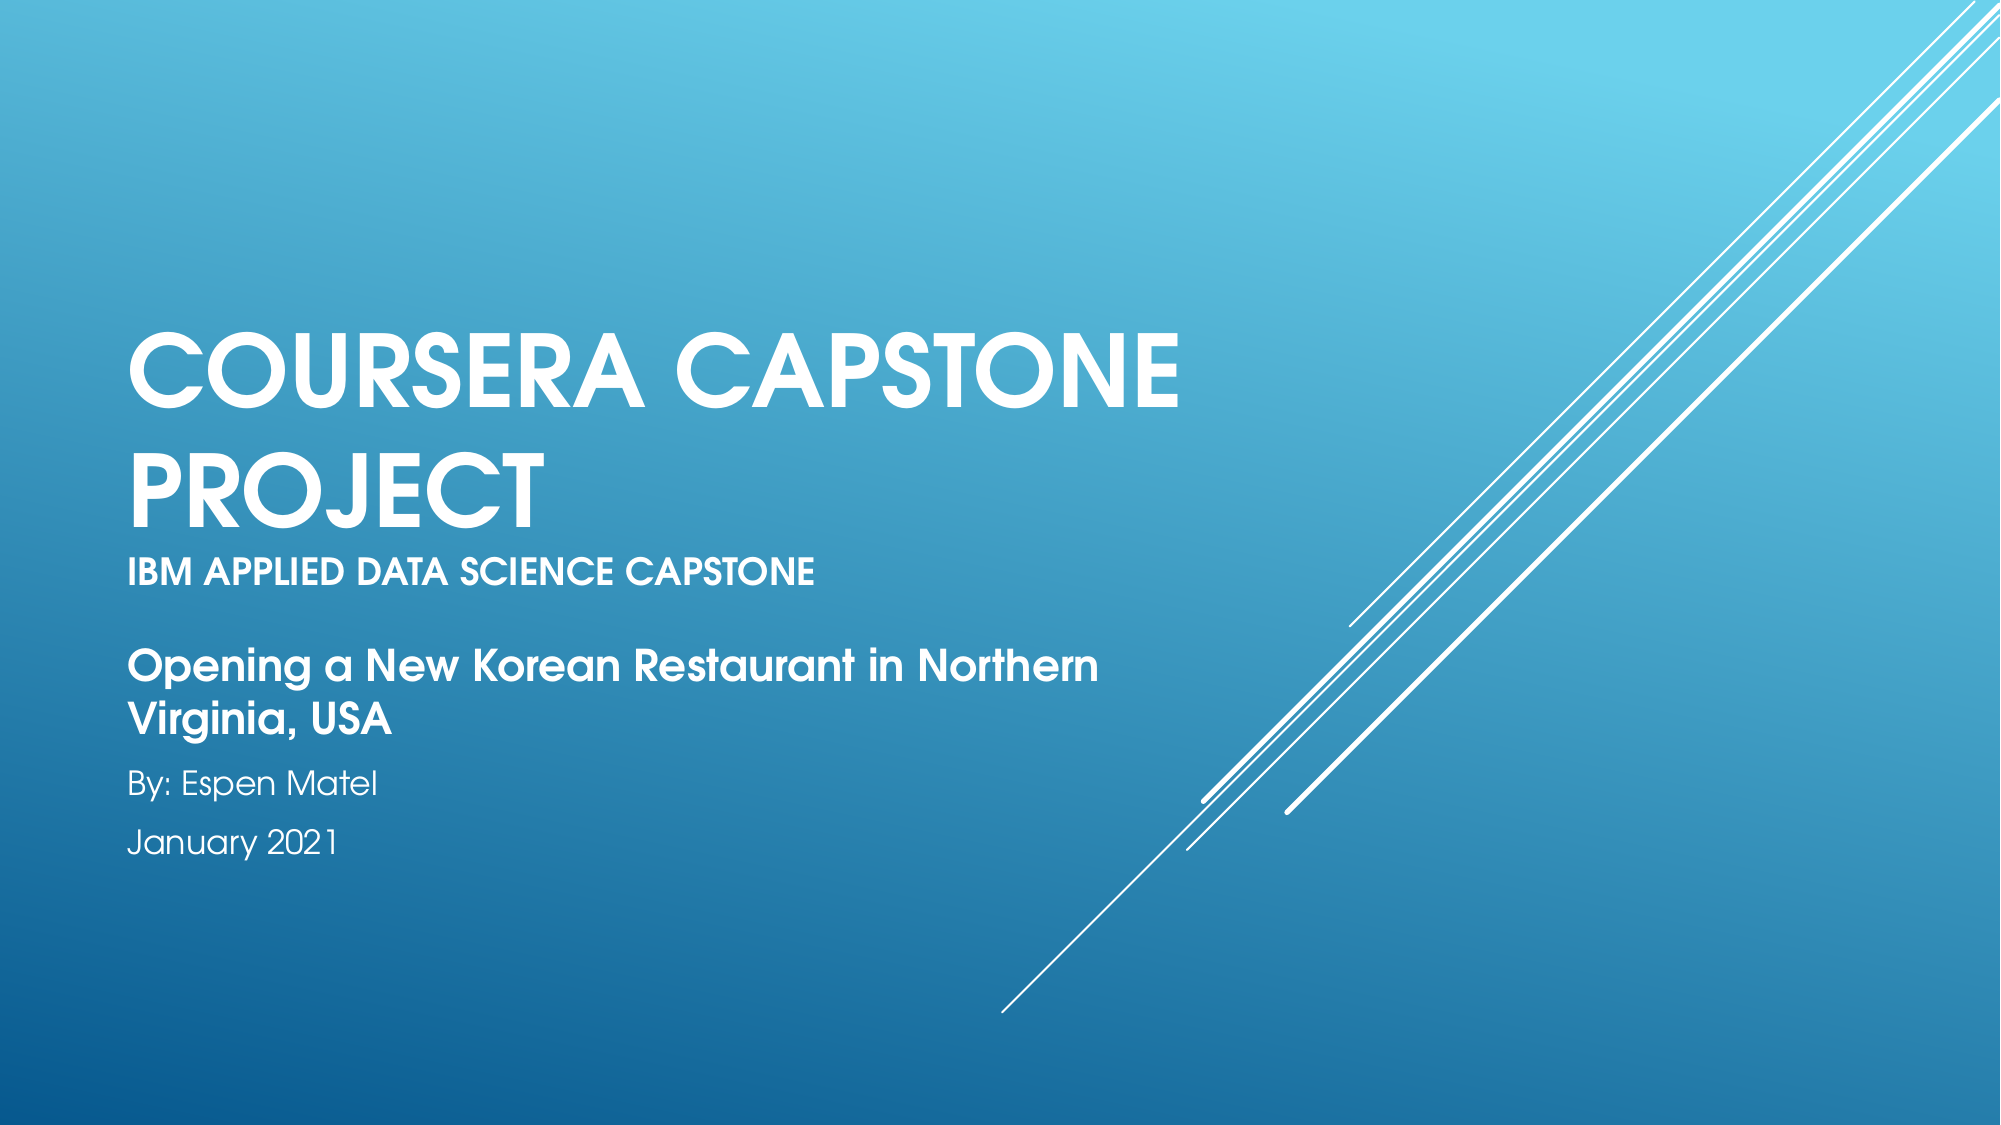

# Coursera Capstone PRoject IBM Applied data science capstone
Opening a New Korean Restaurant in Northern Virginia, USA
By: Espen Matel
January 2021